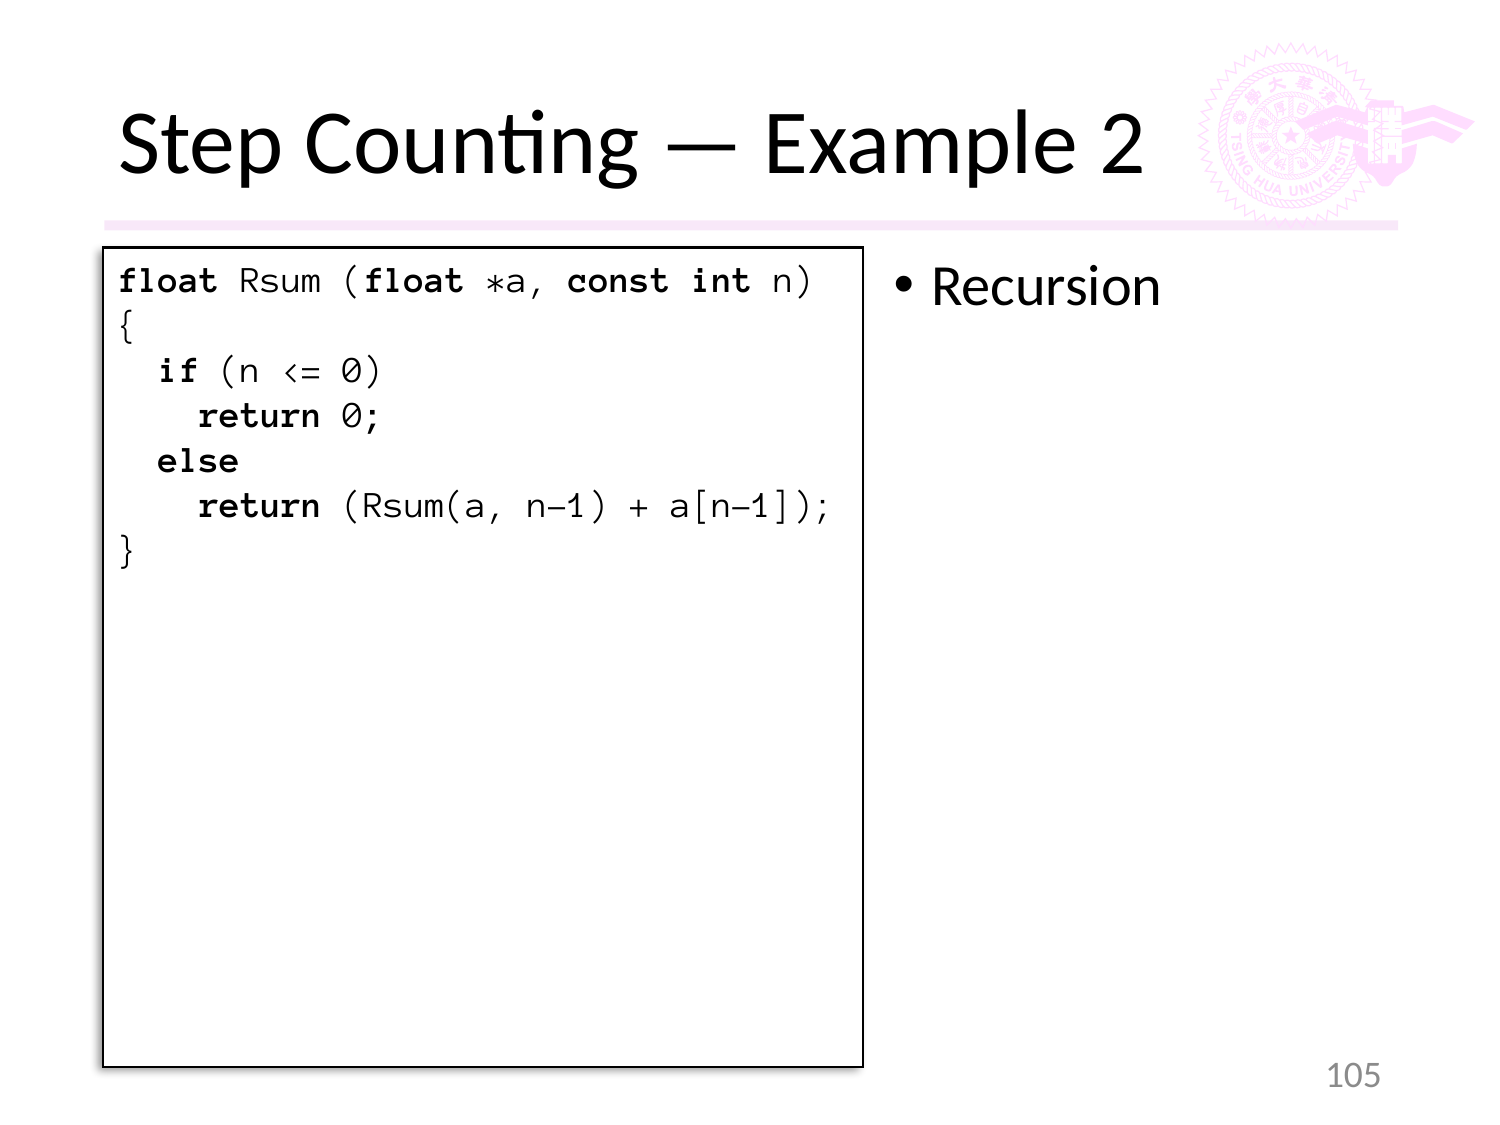

# Step Counting — Example 2
float Rsum (float *a, const int n)
{
  if (n <= 0)
    return 0;
  else
    return (Rsum(a, n-1) + a[n-1]);
}
Recursion
105